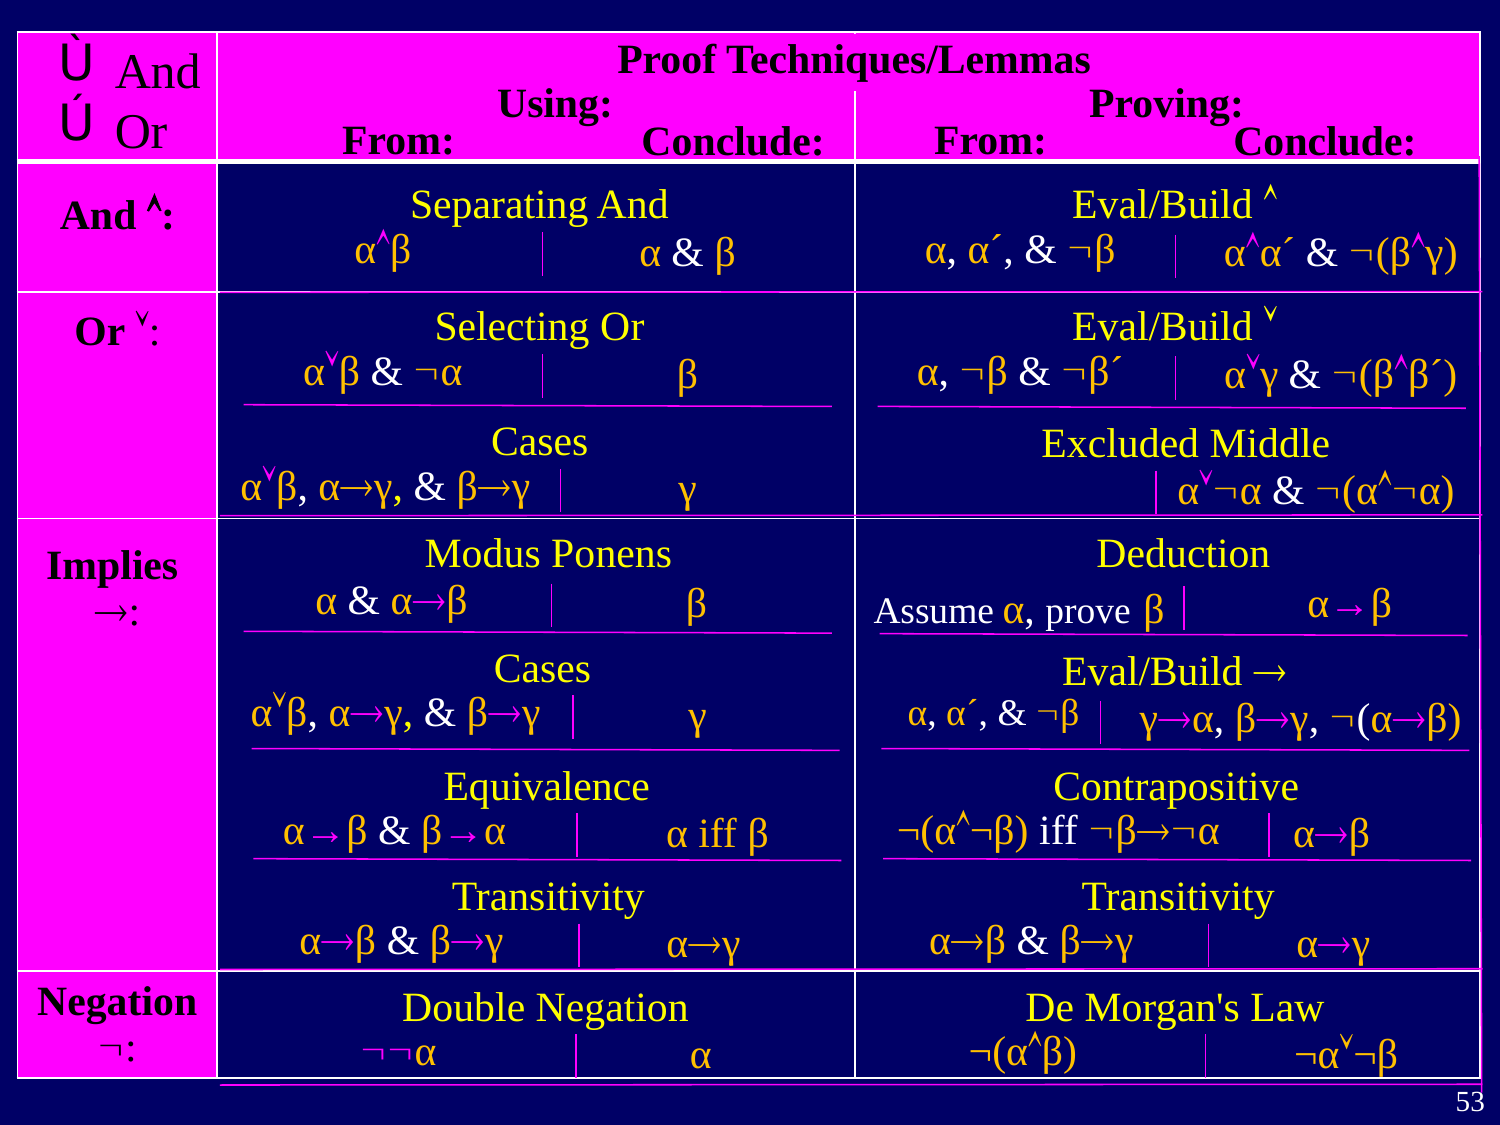

Proof Techniques/Lemmas
And
Or
Using:
Proving:
From:
From:
Conclude:
Conclude:
|  |  |  |
| --- | --- | --- |
| And ∧: |  |  |
| Or ∨: |  |  |
| Implies →: |  |  |
| Negation ¬: |  |  |
Eval/Build ∧
α, α´, & ¬β
α∧α´ & ¬(β∧γ)
Separating And
α∧β
α & β
Eval/Build ∨
α, ¬β & ¬β´
α∨γ & ¬(β∧β´)
Selecting Or
α∨β & ¬α
β
Cases
α∨β, α→γ, & β→γ
γ
Excluded Middle
α∨¬α & ¬(α∧¬α)
Deduction
Assume α, prove β
α→β
Modus Ponens
α & α→β
β
Cases
α∨β, α→γ, & β→γ
γ
Eval/Build →
α, α´, & ¬β
γ→α, β→γ, ¬(α→β)
Equivalence
α→β & β→α
α iff β
Contrapositive
α→β
¬(α∧¬β) iff ¬β→¬α
Transitivity
α→β & β→γ
α→γ
Transitivity
α→β & β→γ
α→γ
Double Negation
¬¬α
α
De Morgan's Law
¬(α∧β)
¬α∨¬β